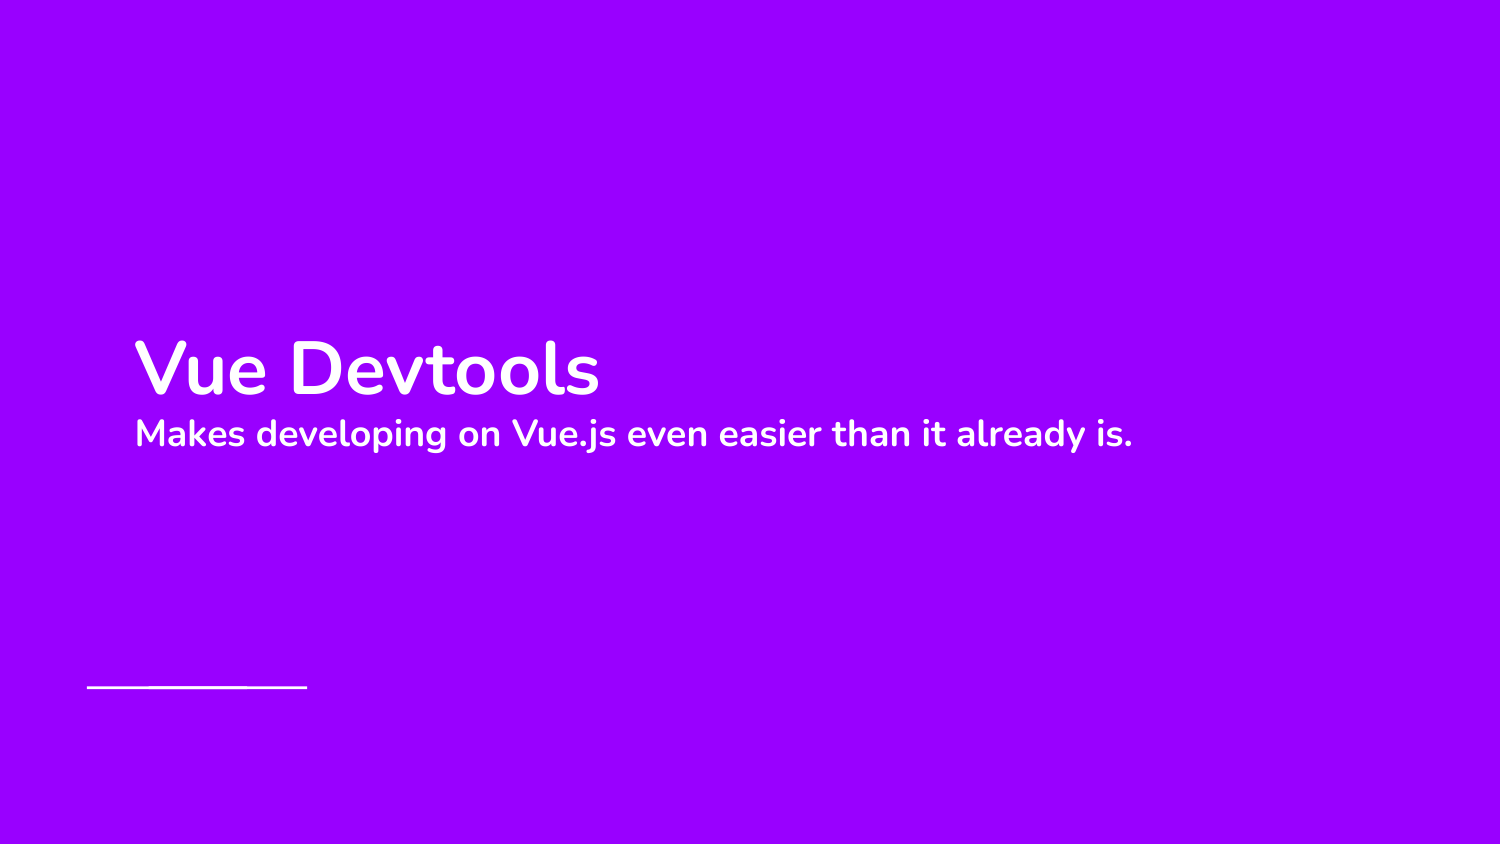

# Vue Devtools
Makes developing on Vue.js even easier than it already is.